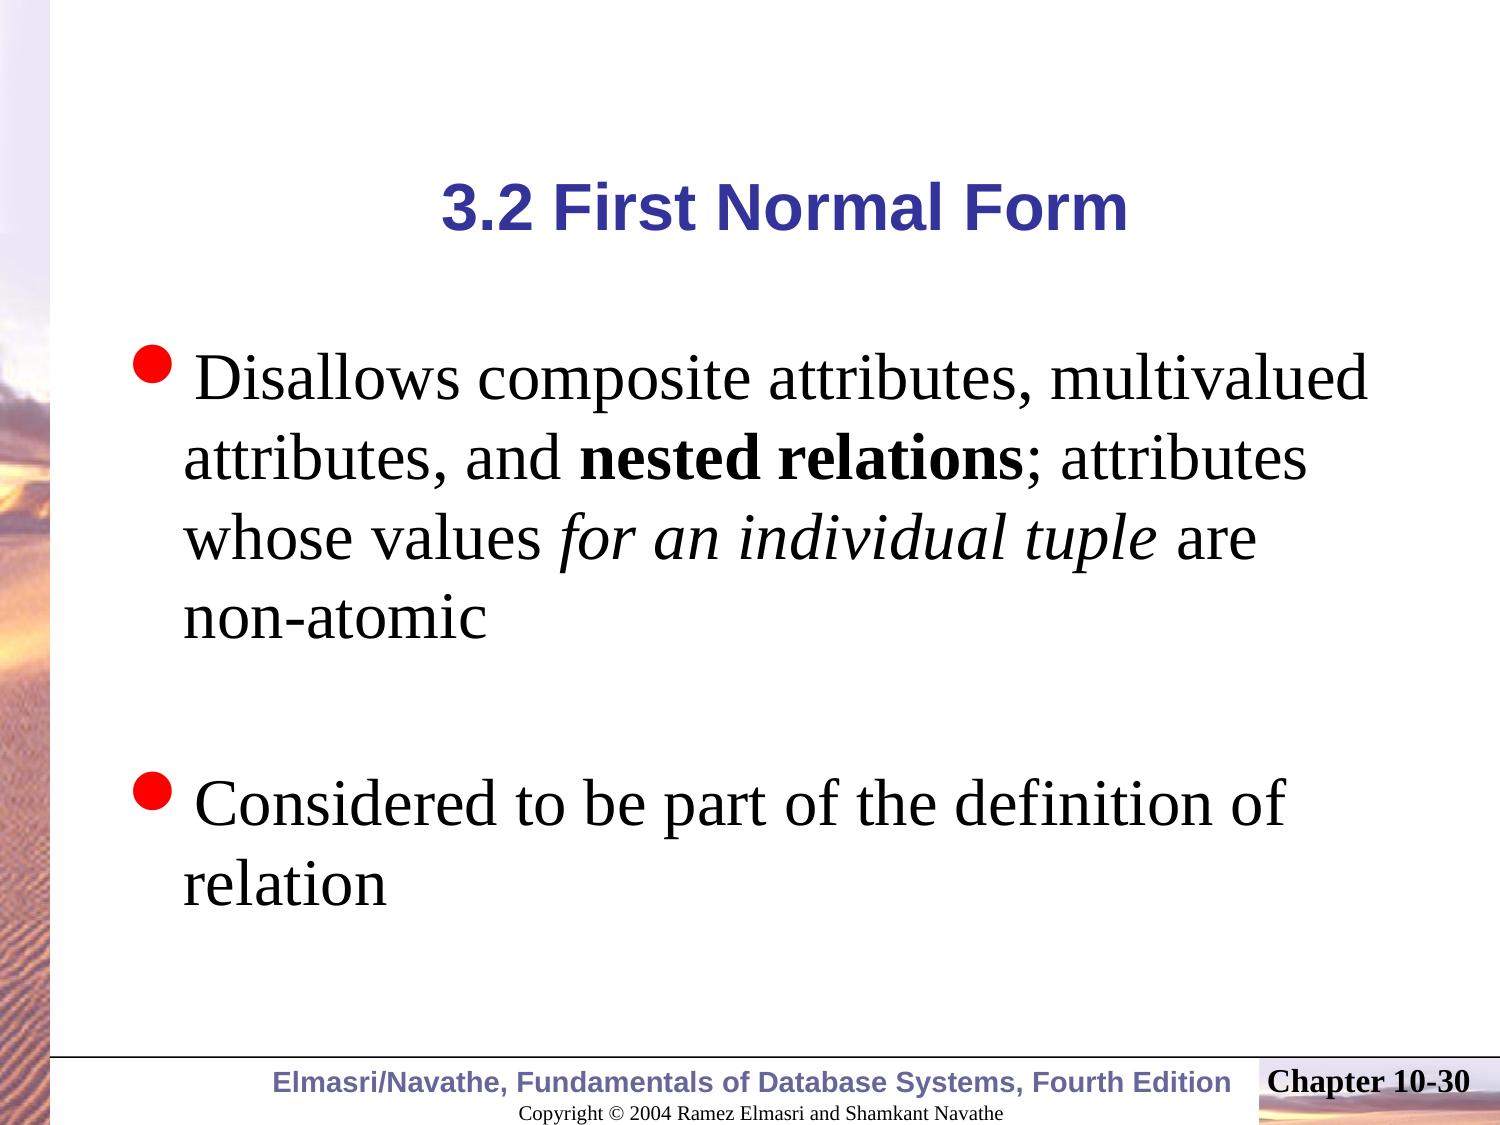

# 3.2 First Normal Form
Disallows composite attributes, multivalued attributes, and nested relations; attributes whose values for an individual tuple are non-atomic

Considered to be part of the definition of relation
Chapter 10-30